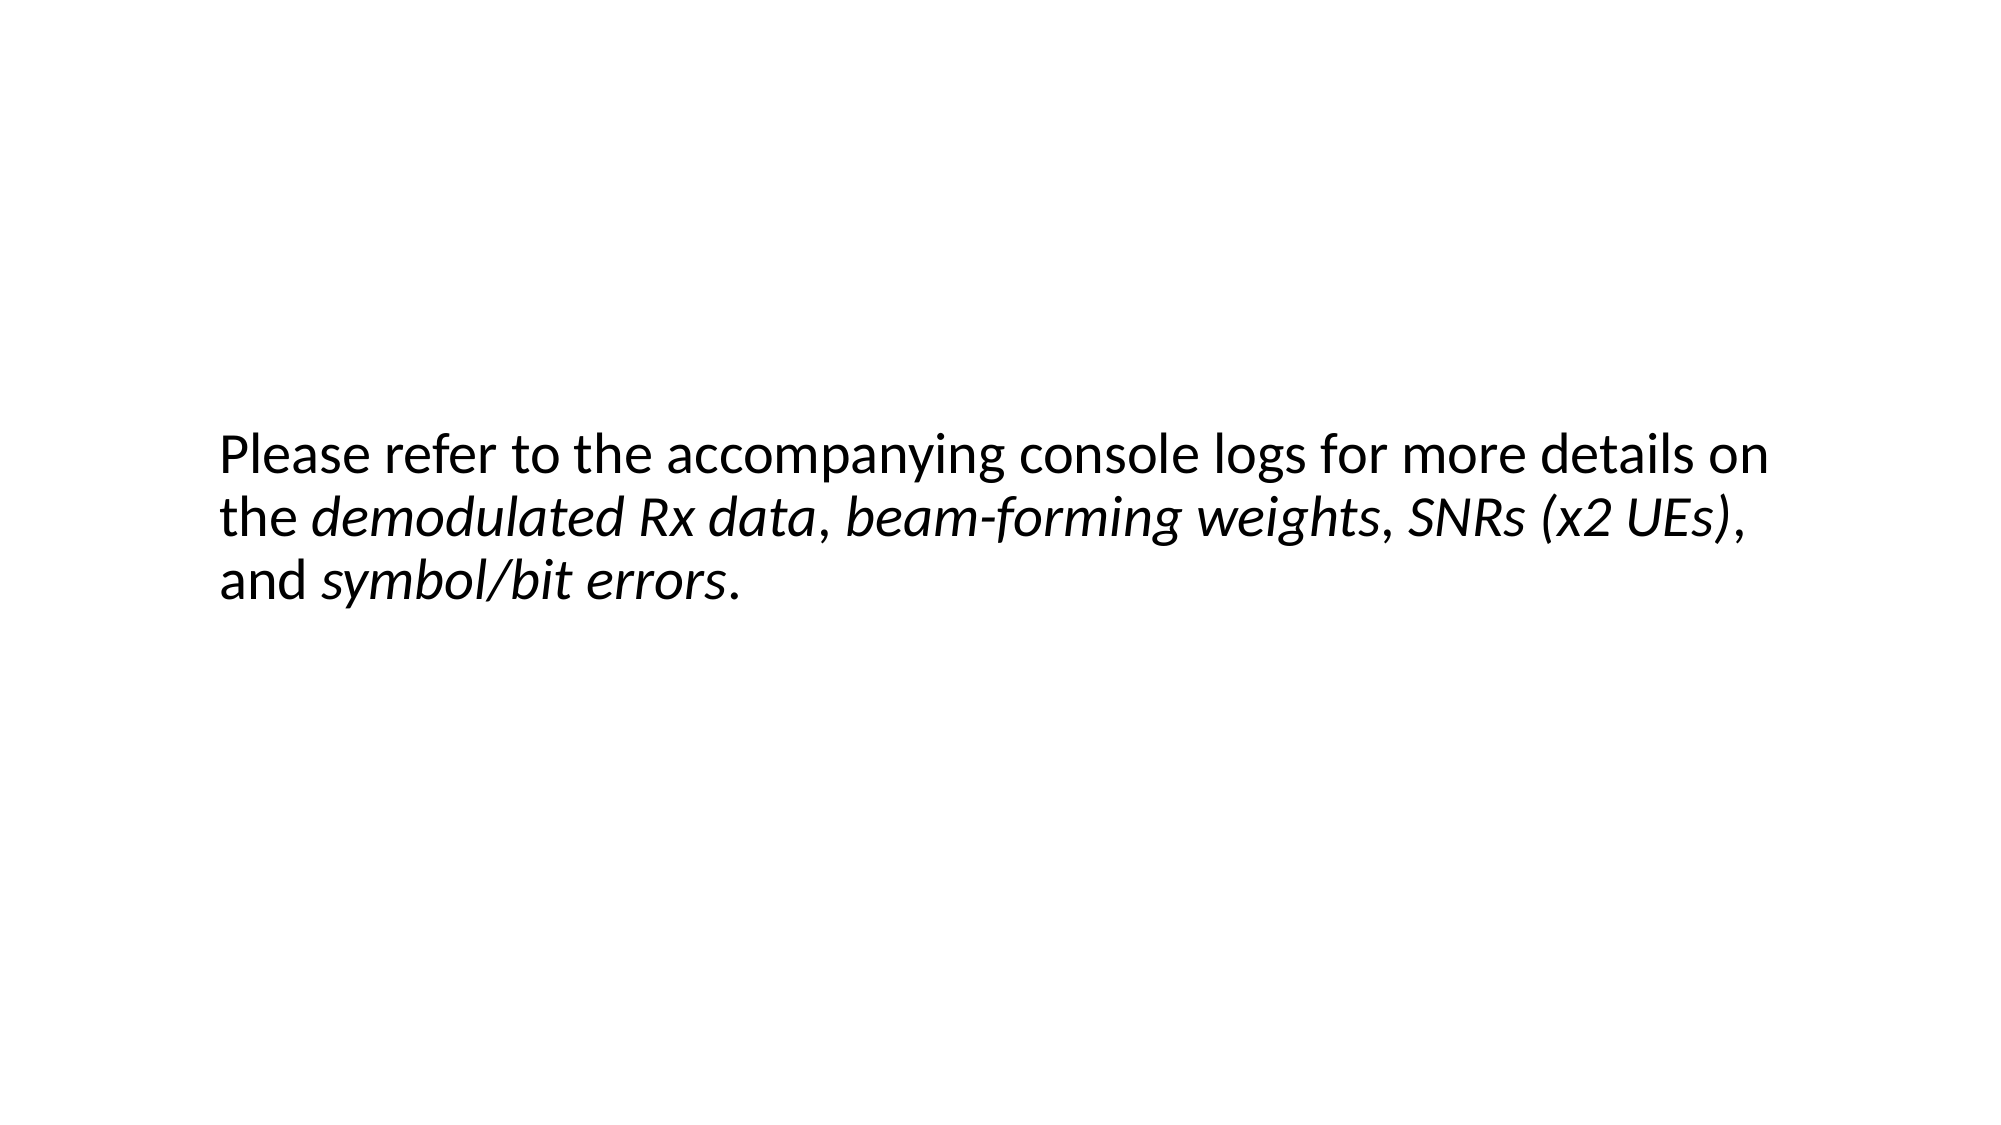

Please refer to the accompanying console logs for more details on the demodulated Rx data, beam-forming weights, SNRs (x2 UEs), and symbol/bit errors.